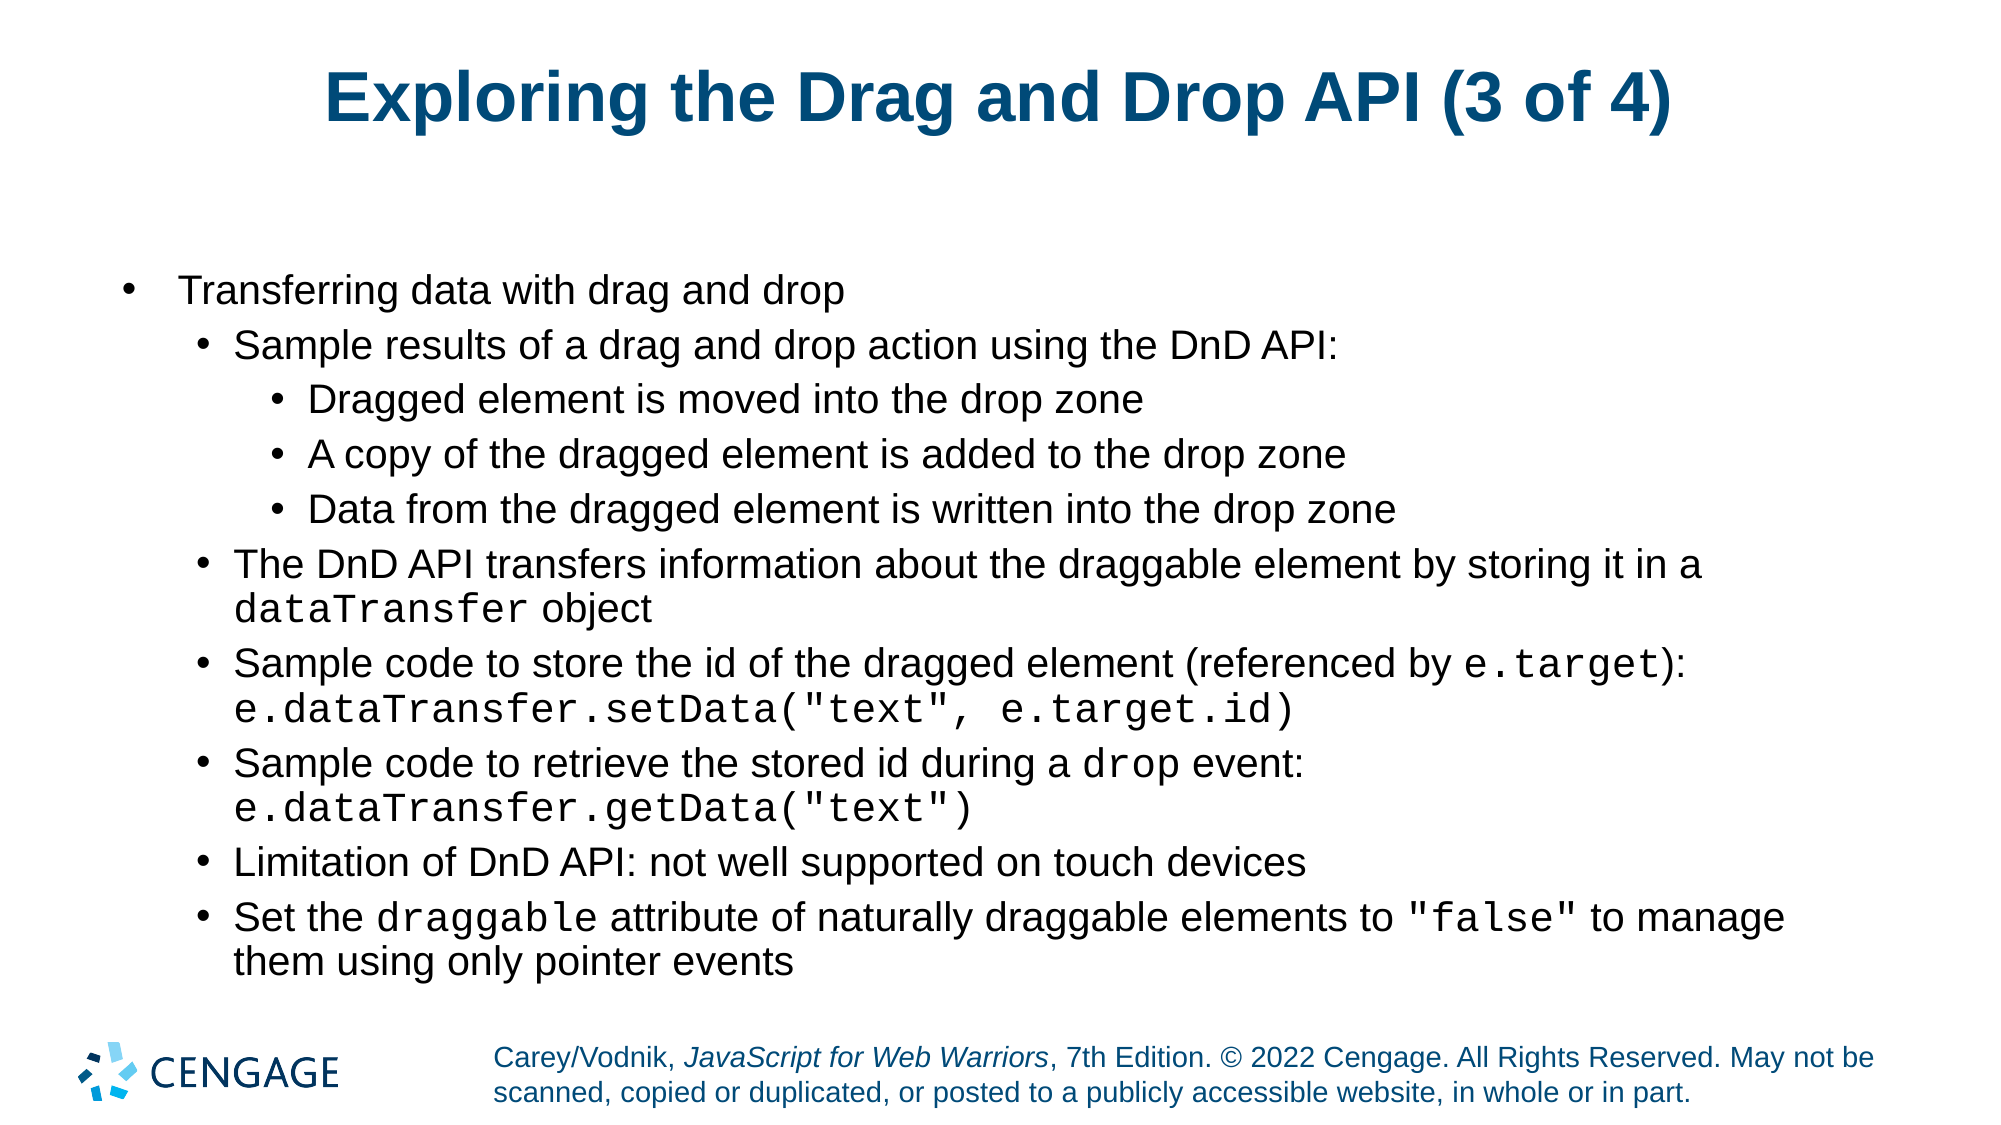

# Exploring the Drag and Drop API (3 of 4)
Transferring data with drag and drop
Sample results of a drag and drop action using the DnD API:
Dragged element is moved into the drop zone
A copy of the dragged element is added to the drop zone
Data from the dragged element is written into the drop zone
The DnD API transfers information about the draggable element by storing it in a dataTransfer object
Sample code to store the id of the dragged element (referenced by e.target):
e.dataTransfer.setData("text", e.target.id)
Sample code to retrieve the stored id during a drop event:
e.dataTransfer.getData("text")
Limitation of DnD API: not well supported on touch devices
Set the draggable attribute of naturally draggable elements to "false" to manage them using only pointer events